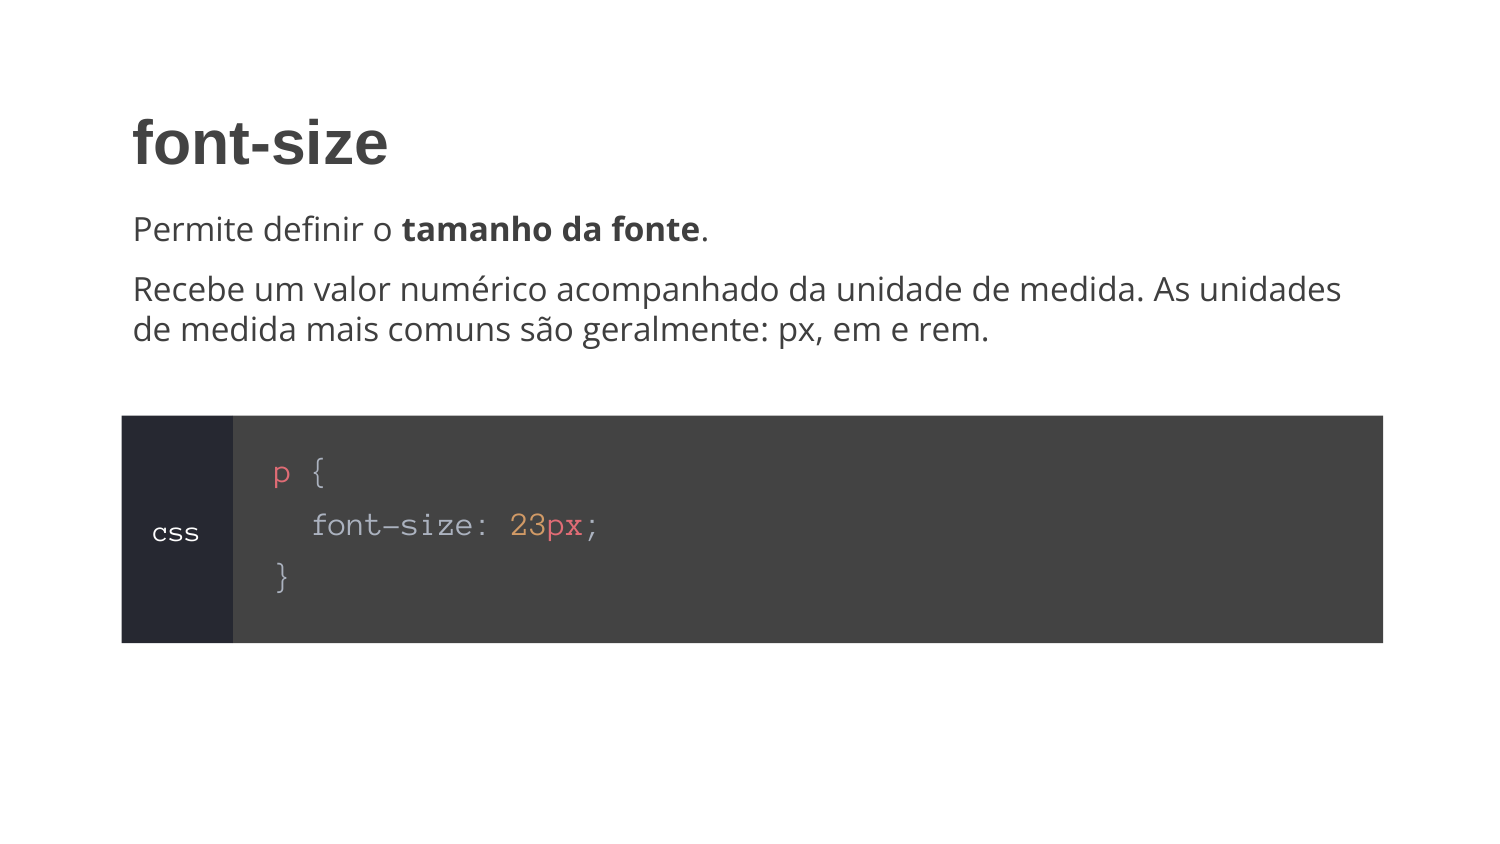

font-size
Permite definir o tamanho da fonte.
Recebe um valor numérico acompanhado da unidade de medida. As unidades de medida mais comuns são geralmente: px, em e rem.

p {
  font-size: 23px;
}
css